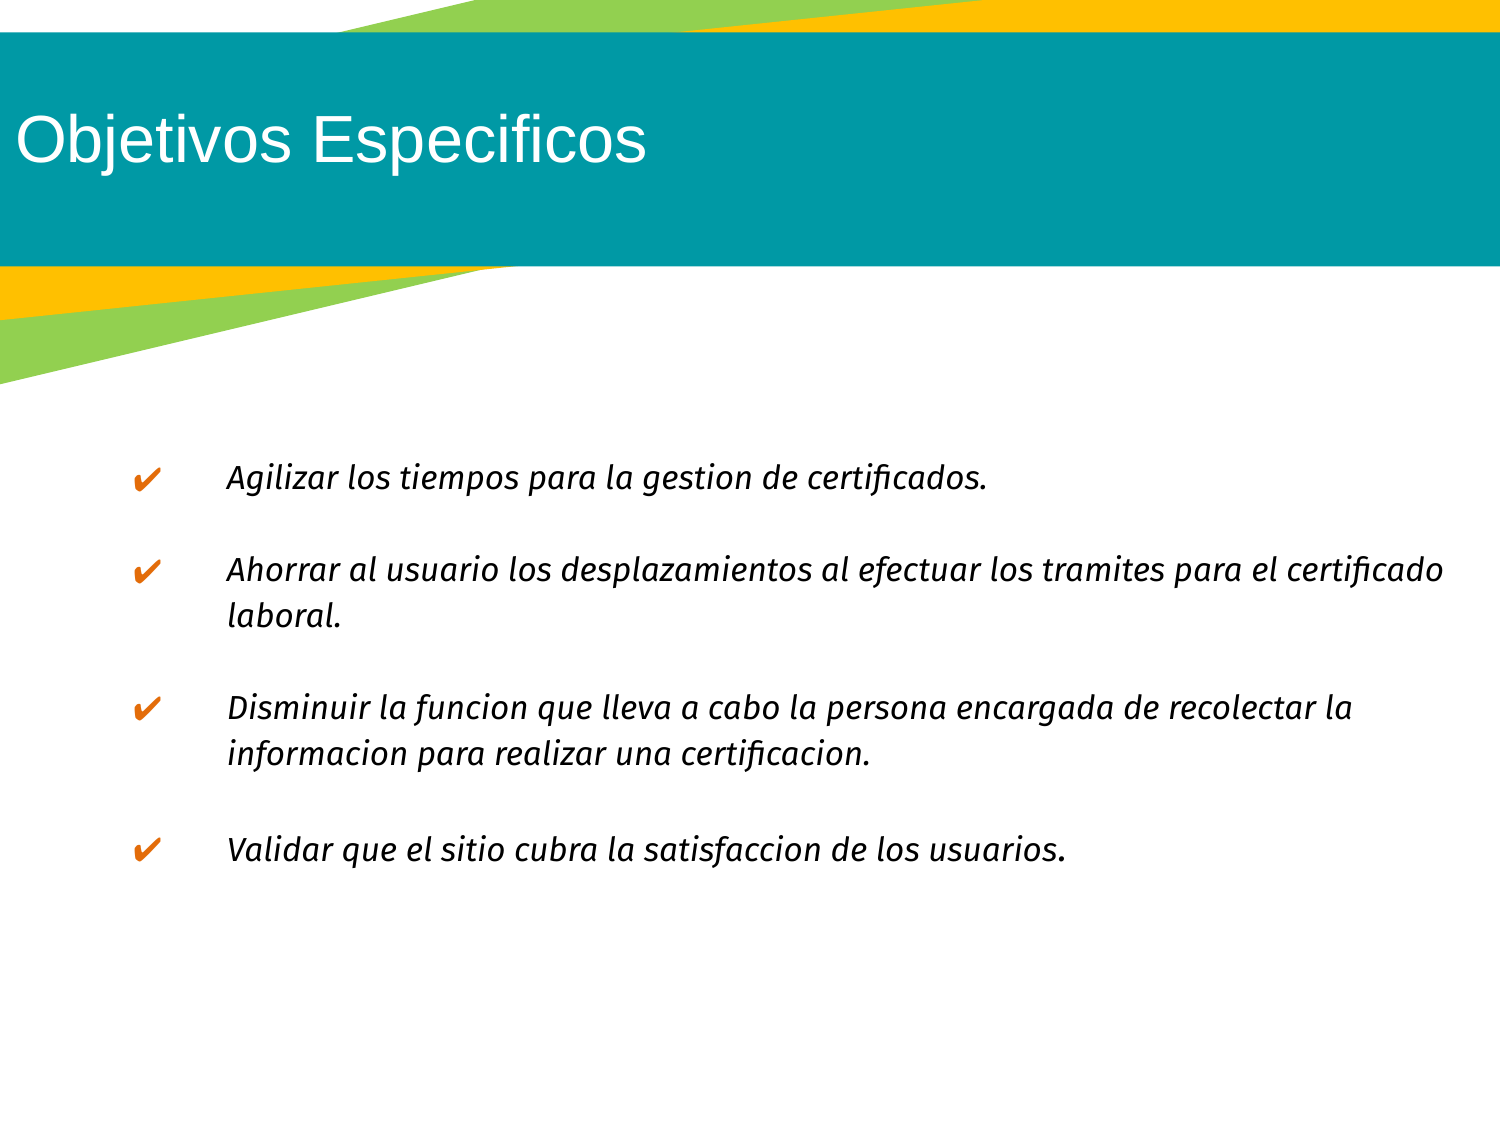

Objetivos Especificos

Agilizar los tiempos para la gestion de certificados.

Ahorrar al usuario los desplazamientos al efectuar los tramites para el certificado laboral.

Disminuir la funcion que lleva a cabo la persona encargada de recolectar la informacion para realizar una certificacion.

Validar que el sitio cubra la satisfaccion de los usuarios.